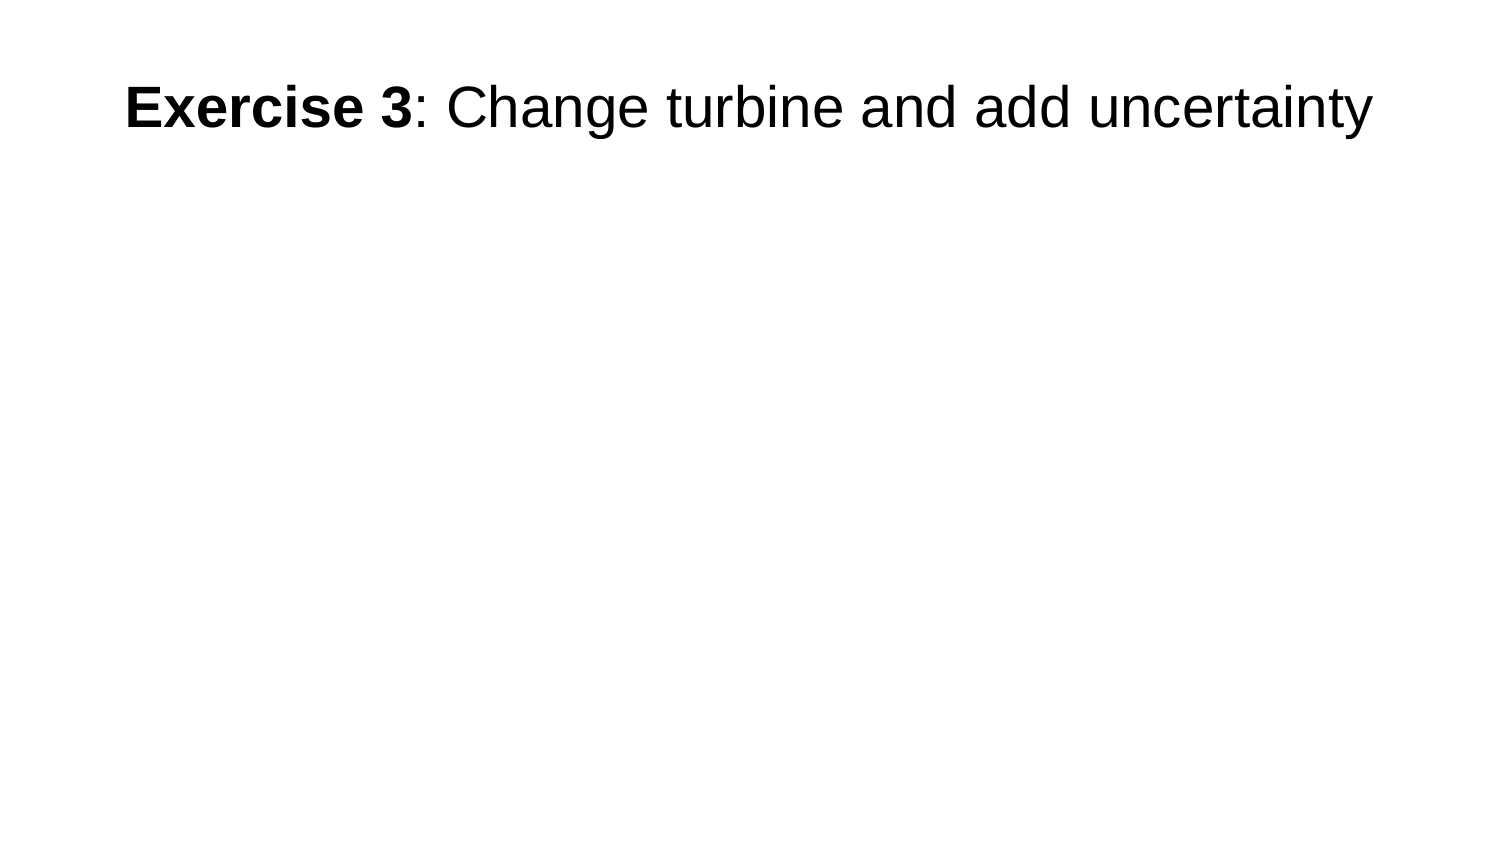

# Exercise 3: Change turbine and add uncertainty